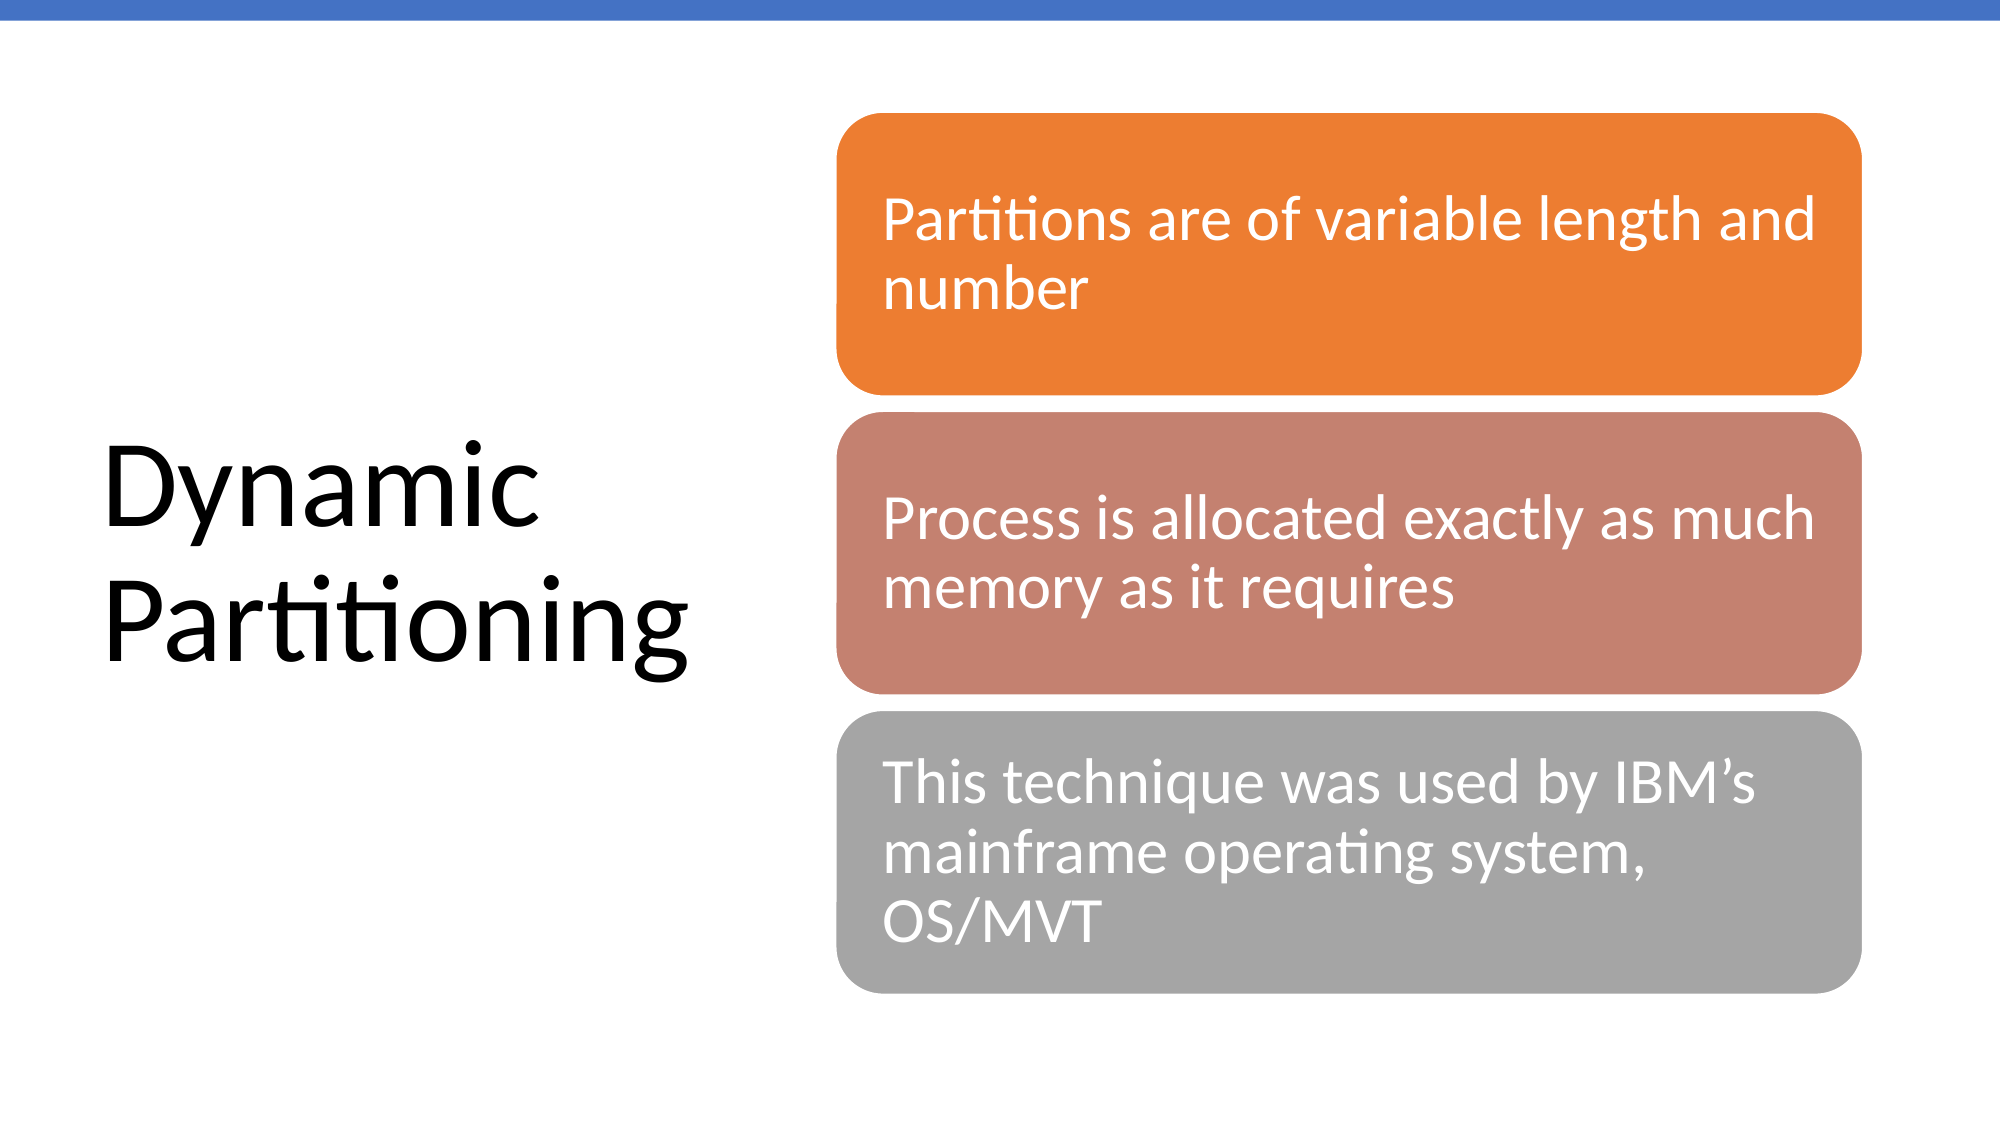

# Dynamic Partitioning
Partitions are of variable length and number
Process is allocated exactly as much memory as it requires
This technique was used by IBM’s mainframe operating system, OS/MVT